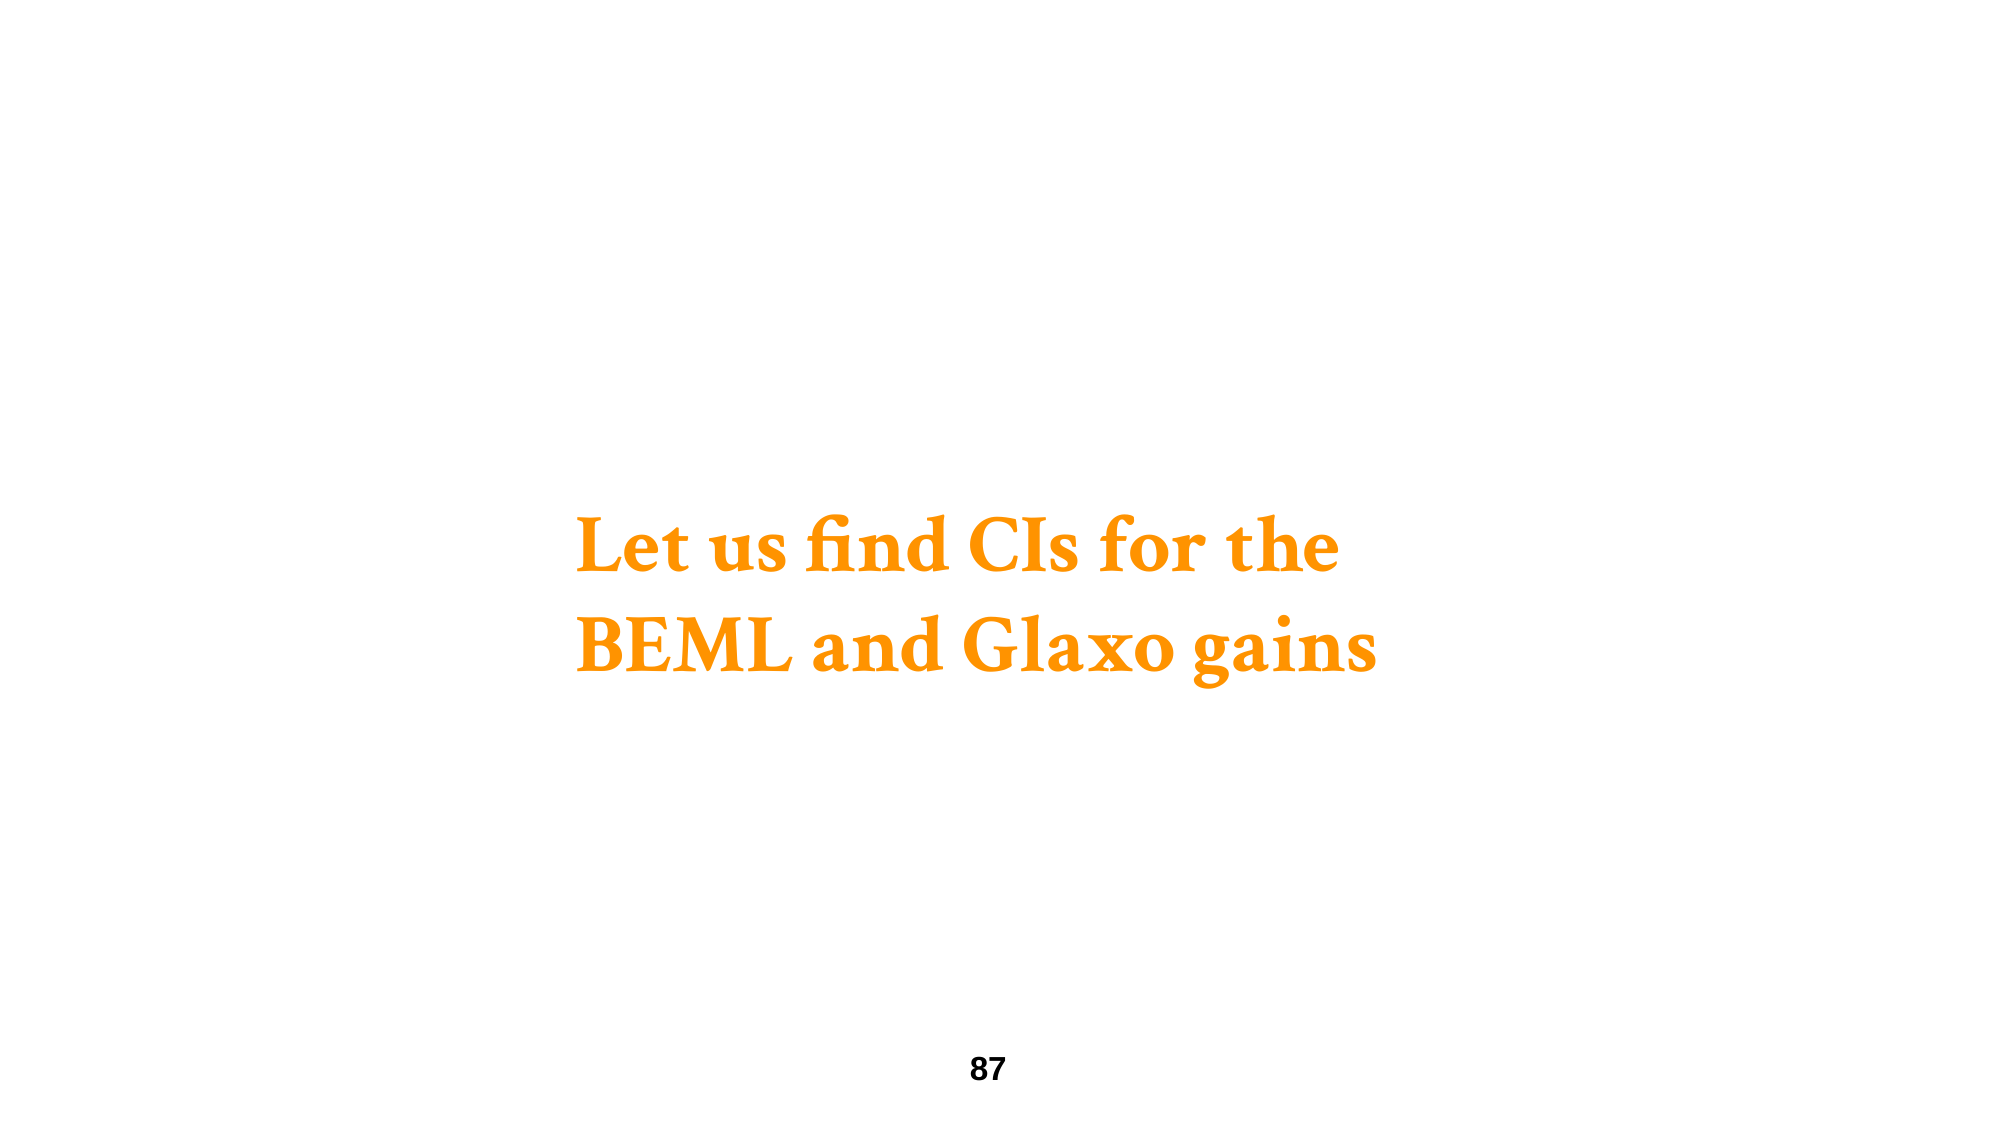

Let us find CIs for the
BEML and Glaxo gains